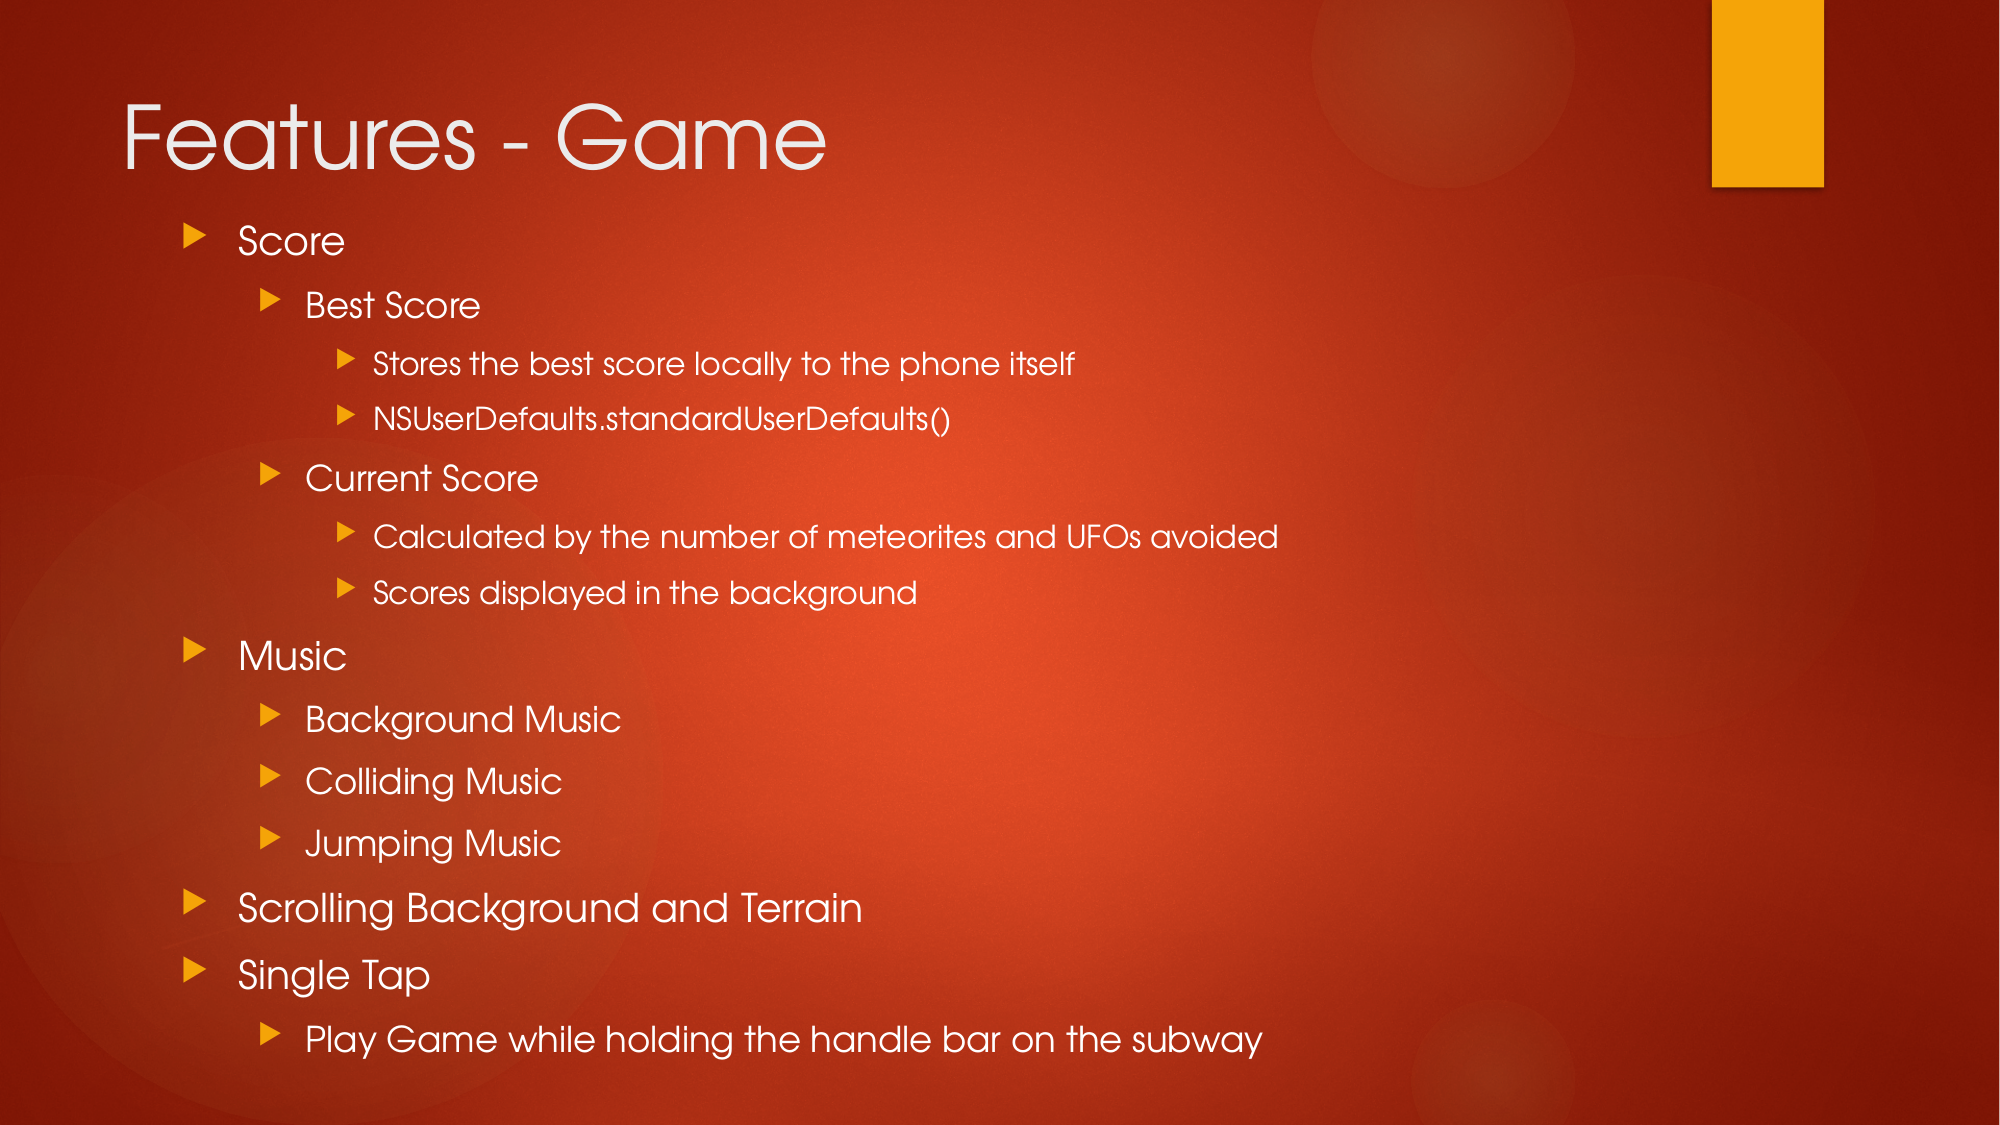

# Features - Game
Score
Best Score
Stores the best score locally to the phone itself
NSUserDefaults.standardUserDefaults()
Current Score
Calculated by the number of meteorites and UFOs avoided
Scores displayed in the background
Music
Background Music
Colliding Music
Jumping Music
Scrolling Background and Terrain
Single Tap
Play Game while holding the handle bar on the subway